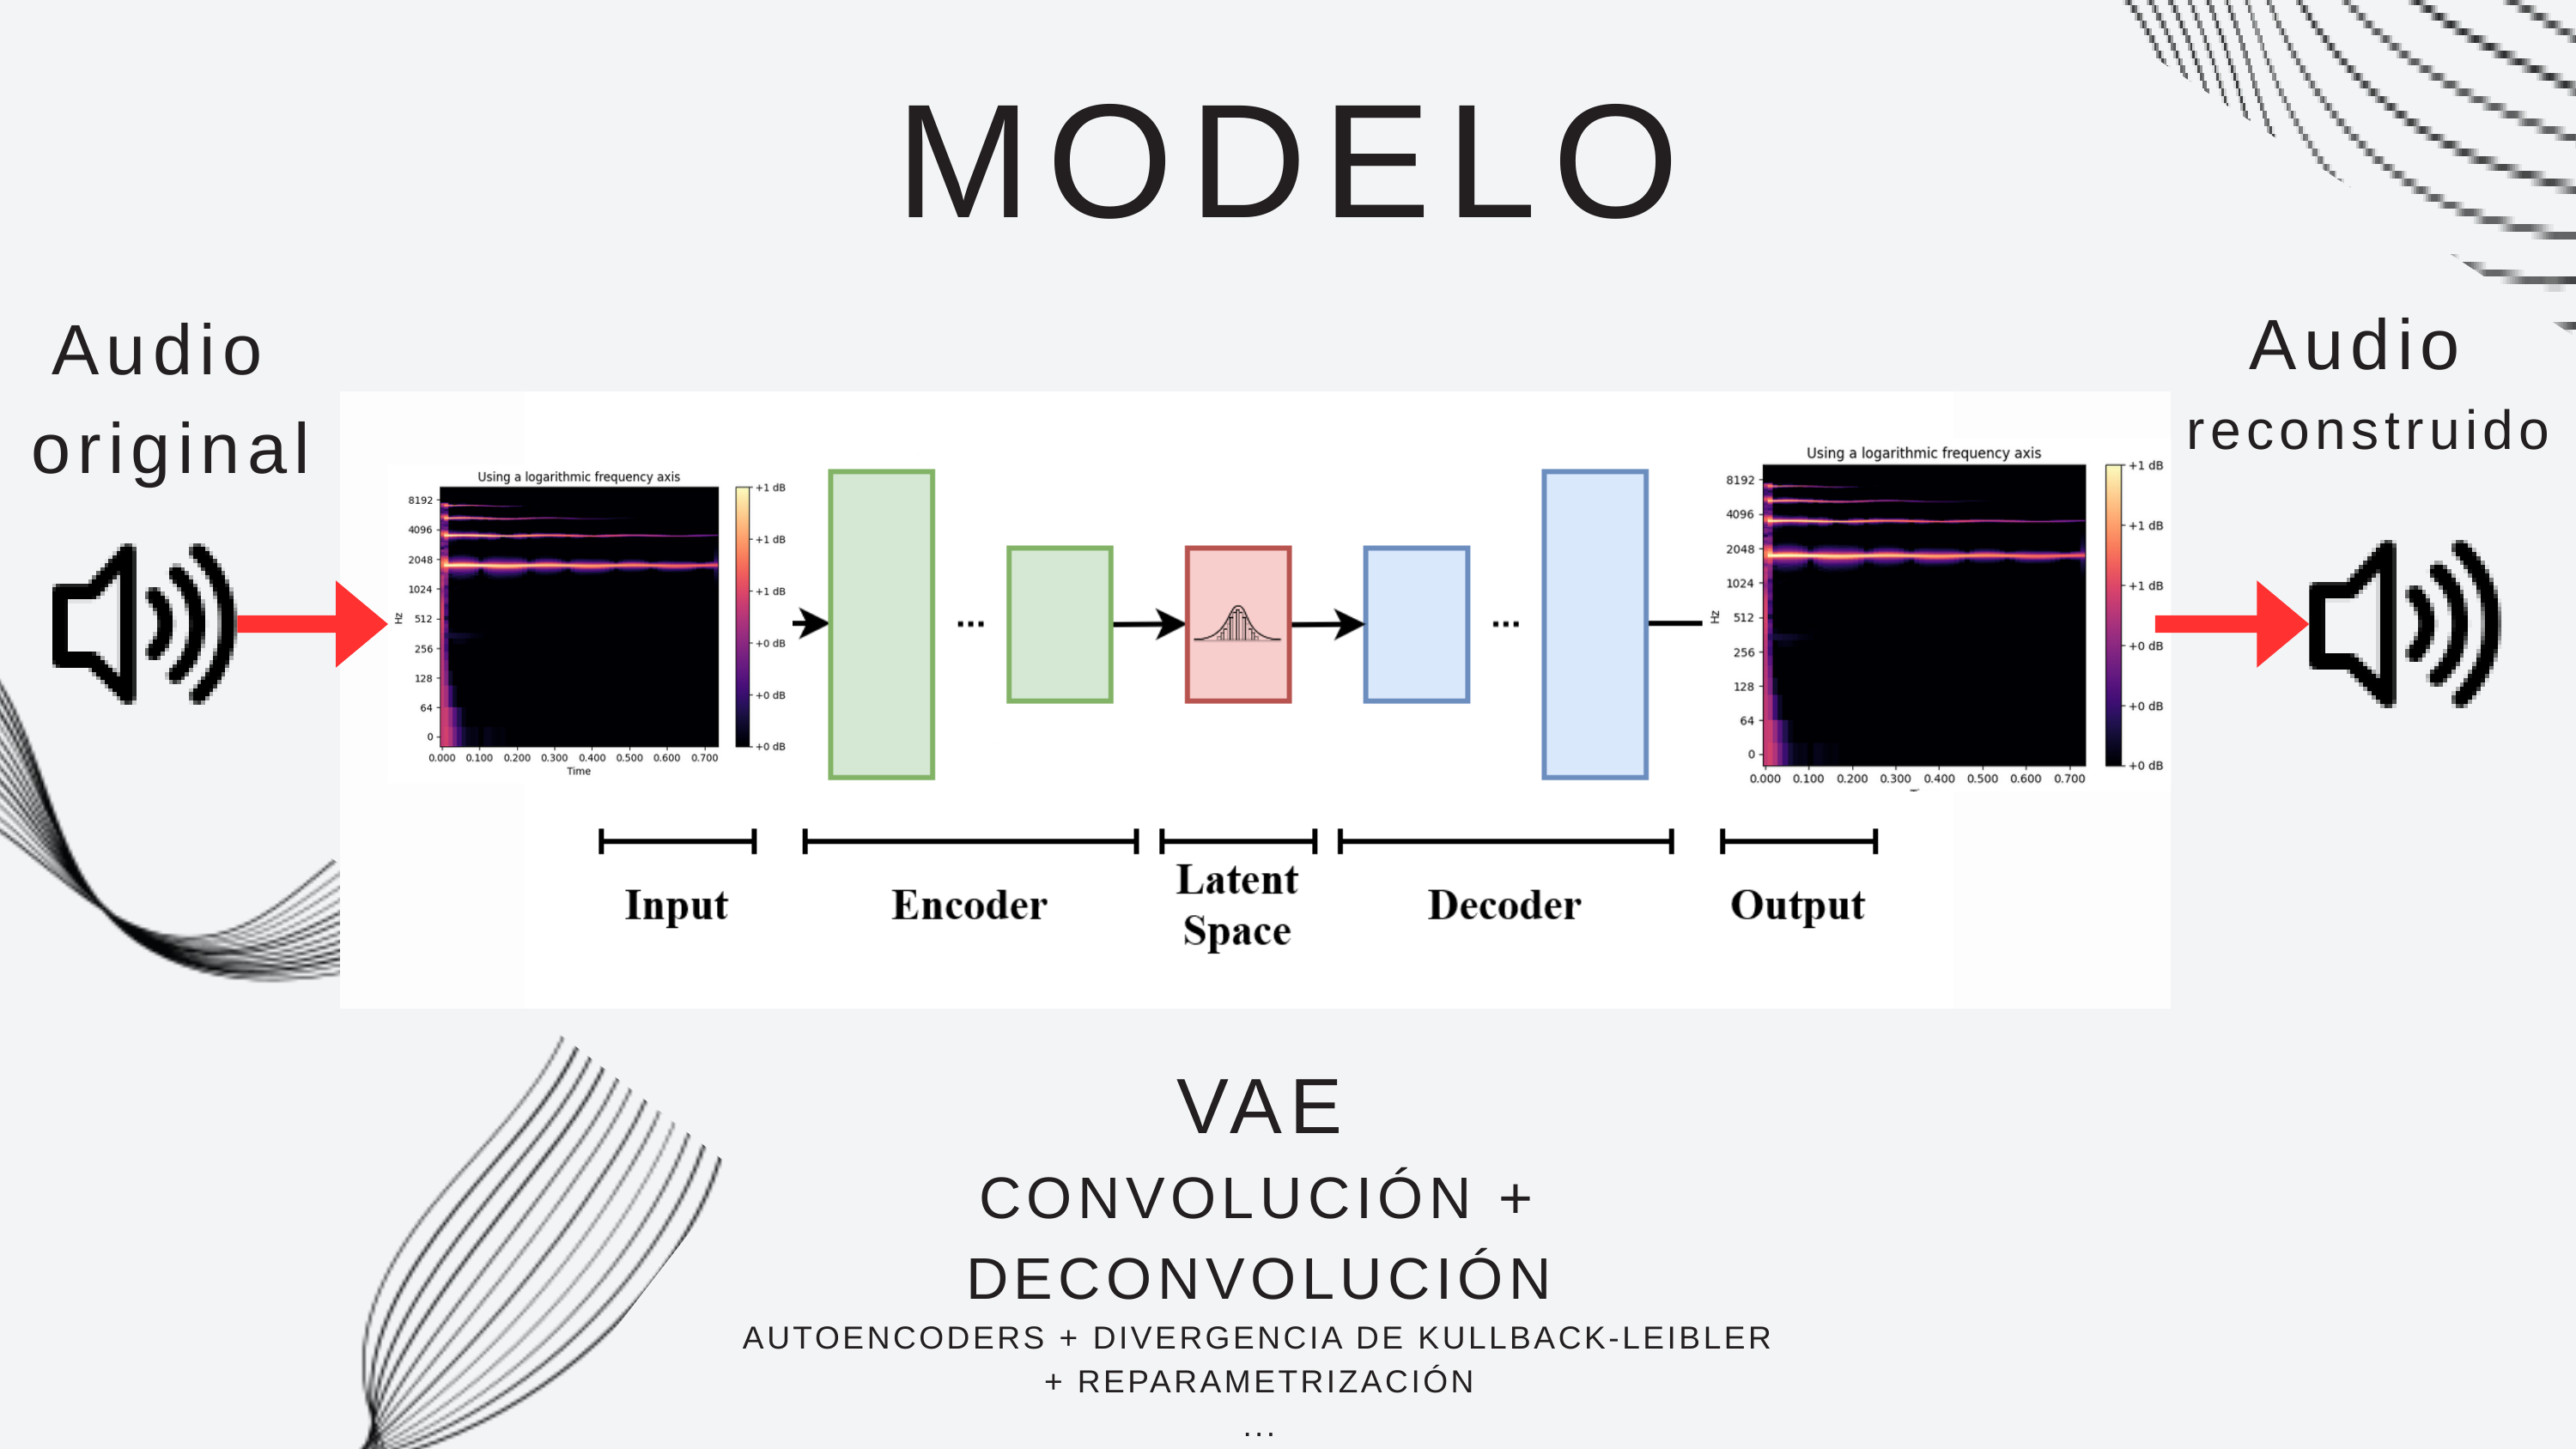

MODELO
Audio
reconstruido
Audio
original

VAE
CONVOLUCIÓN + DECONVOLUCIÓN
AUTOENCODERS + DIVERGENCIA DE KULLBACK-LEIBLER + REPARAMETRIZACIÓN
...